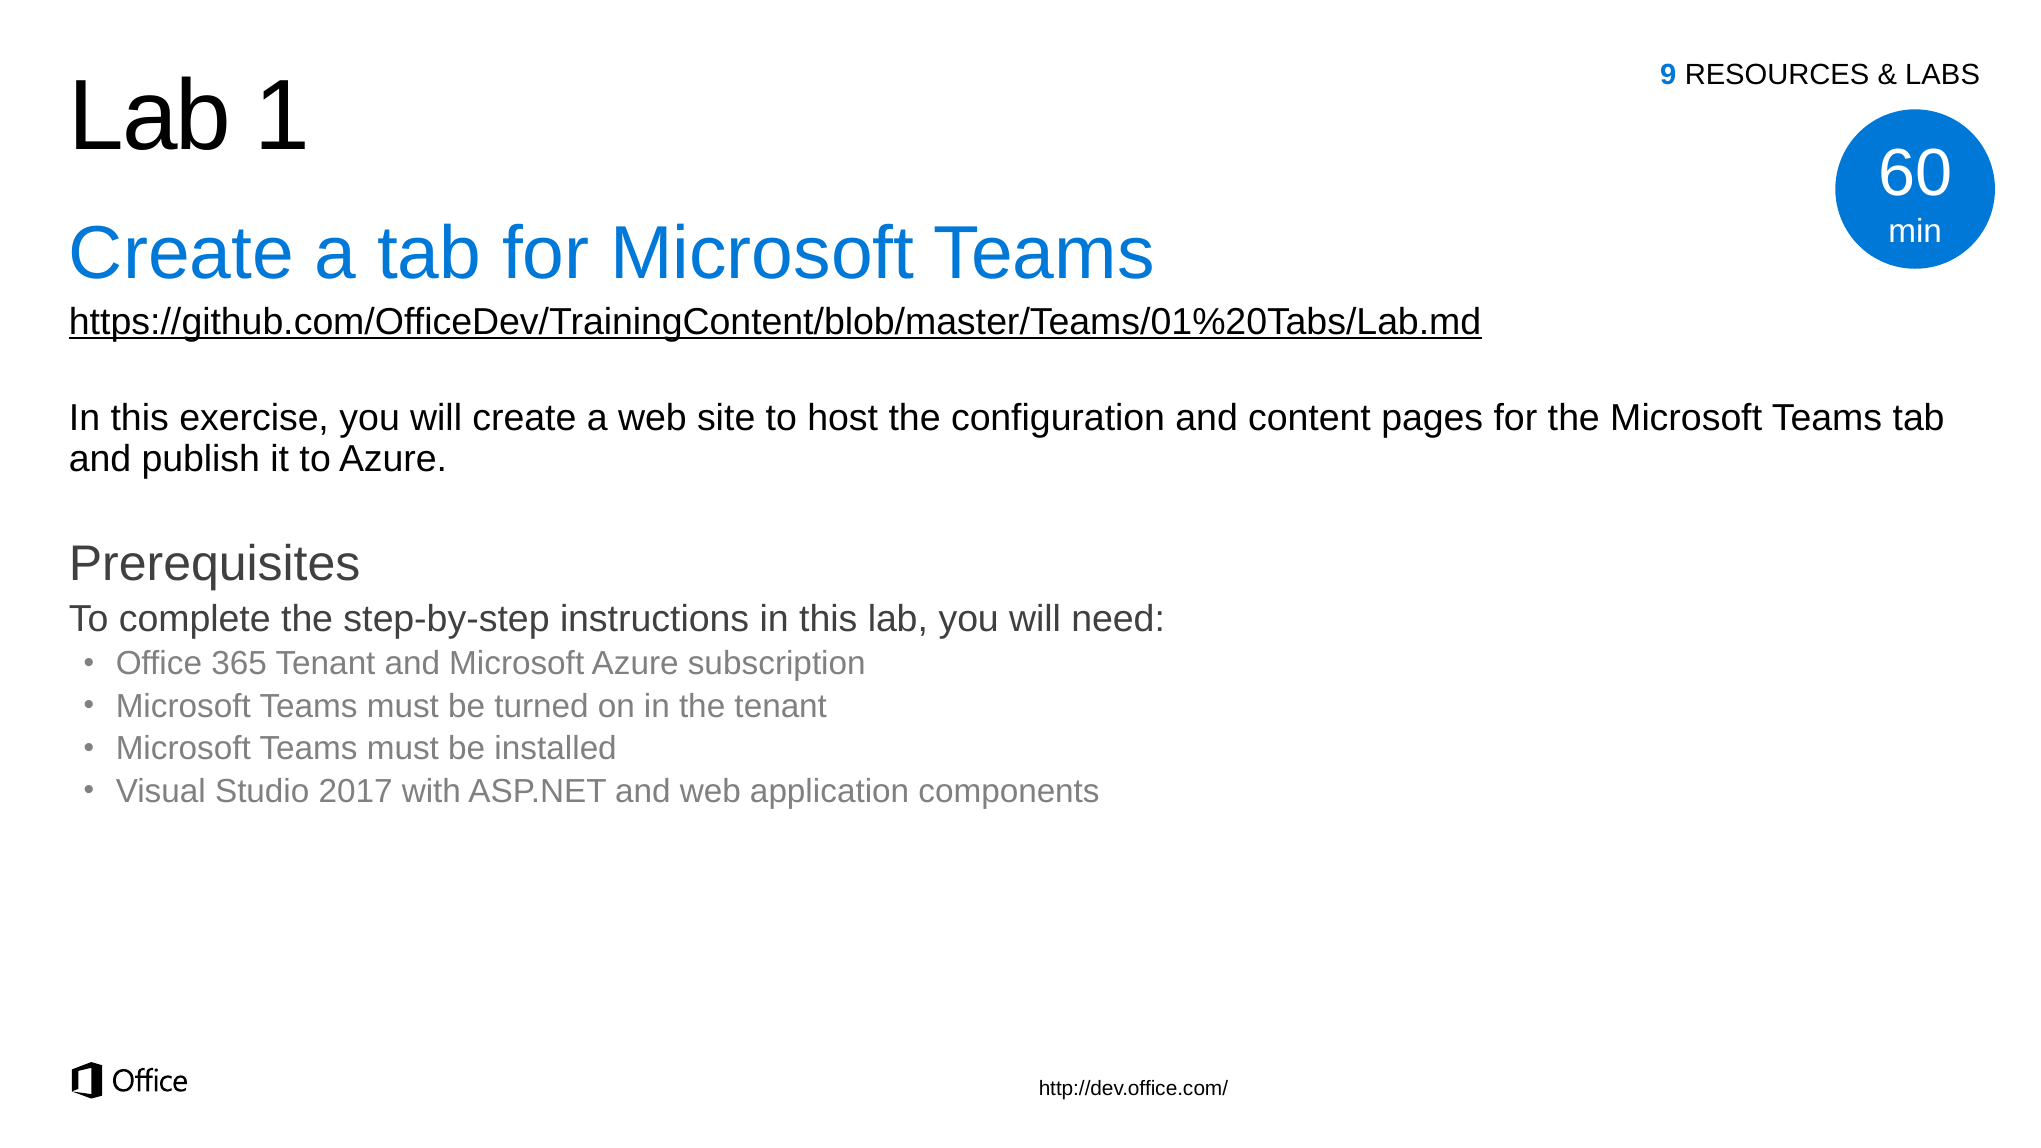

9 RESOURCES & LABS

# Lab 1
60 min
Create a tab for Microsoft Teams
https://github.com/OfficeDev/TrainingContent/blob/master/Teams/01%20Tabs/Lab.md

In this exercise, you will create a web site to host the configuration and content pages for the Microsoft Teams tab and publish it to Azure.

Prerequisites
To complete the step-by-step instructions in this lab, you will need:
Office 365 Tenant and Microsoft Azure subscription
Microsoft Teams must be turned on in the tenant
Microsoft Teams must be installed
Visual Studio 2017 with ASP.NET and web application components